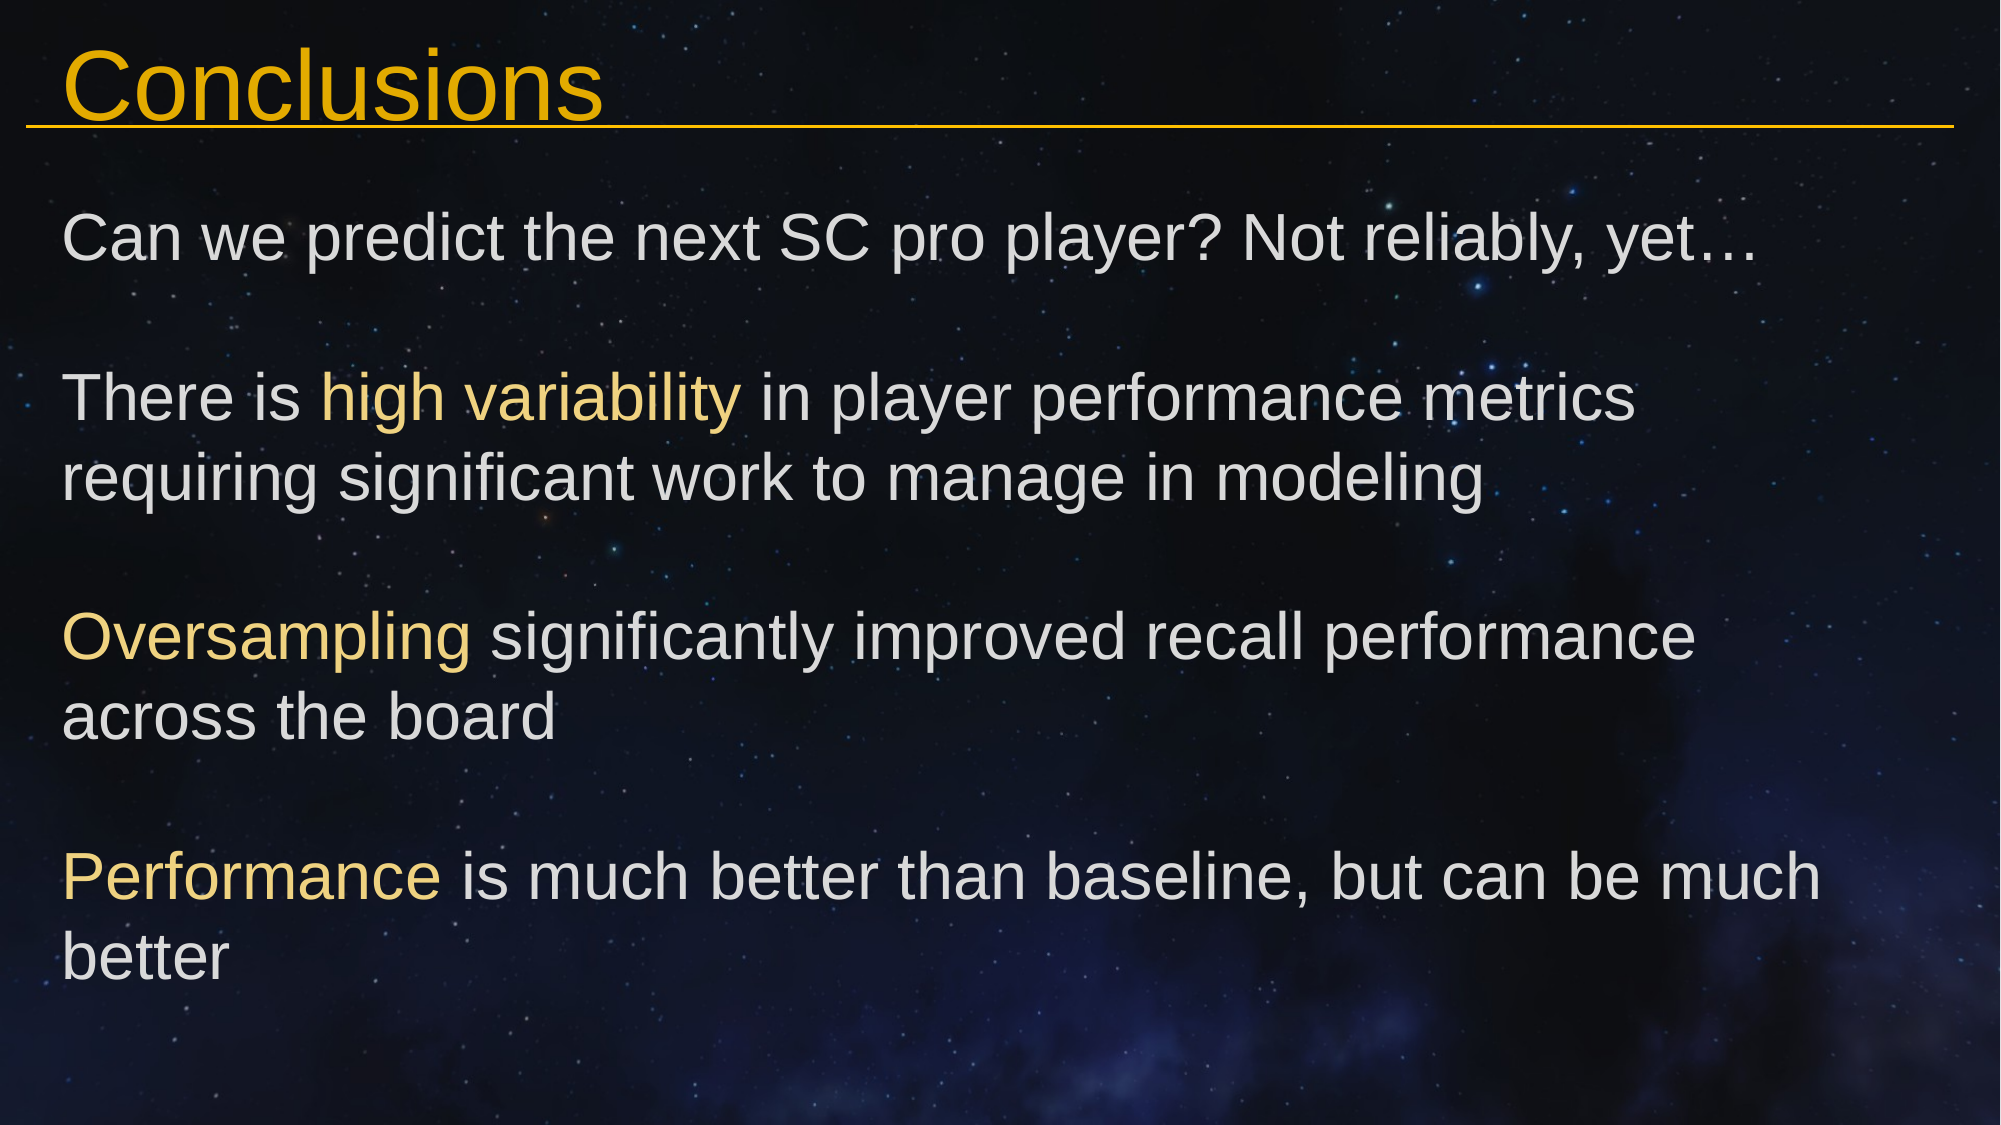

# Conclusions
Can we predict the next SC pro player? Not reliably, yet…

There is high variability in player performance metrics requiring significant work to manage in modeling

Oversampling significantly improved recall performance across the board

Performance is much better than baseline, but can be much better